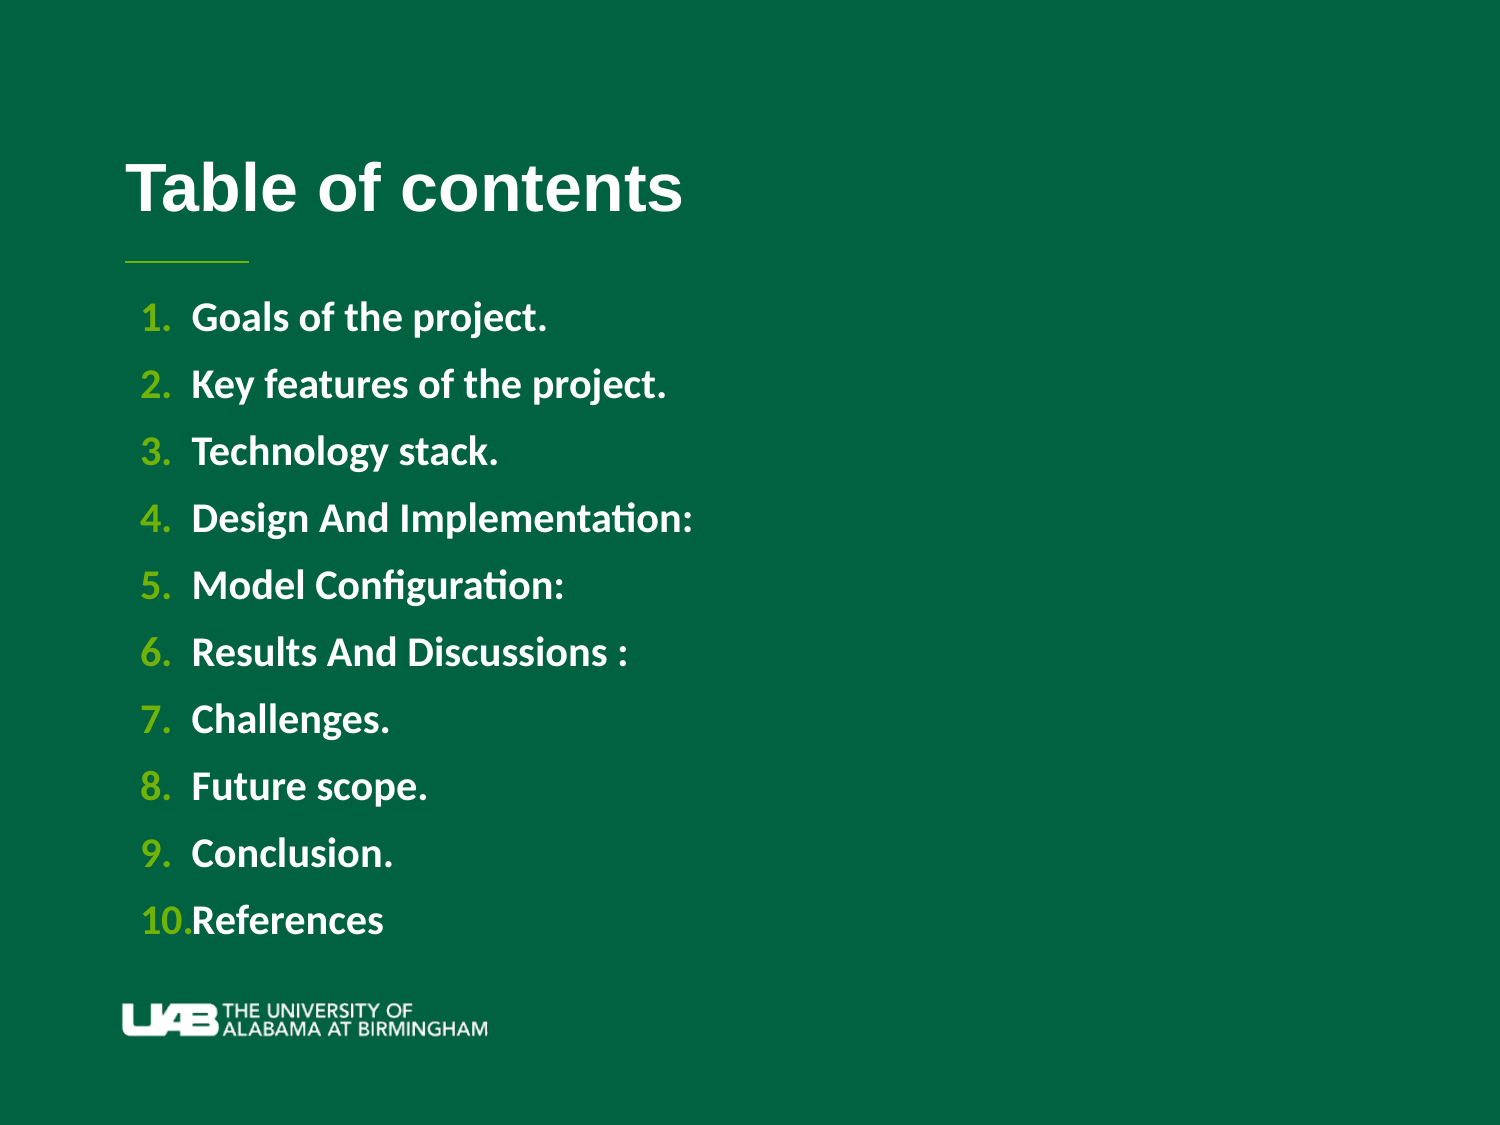

Goals of the project.
Key features of the project.
Technology stack.
Design And Implementation:
Model Configuration:
Results And Discussions :
Challenges.
Future scope.
Conclusion.
References

# Table of contents